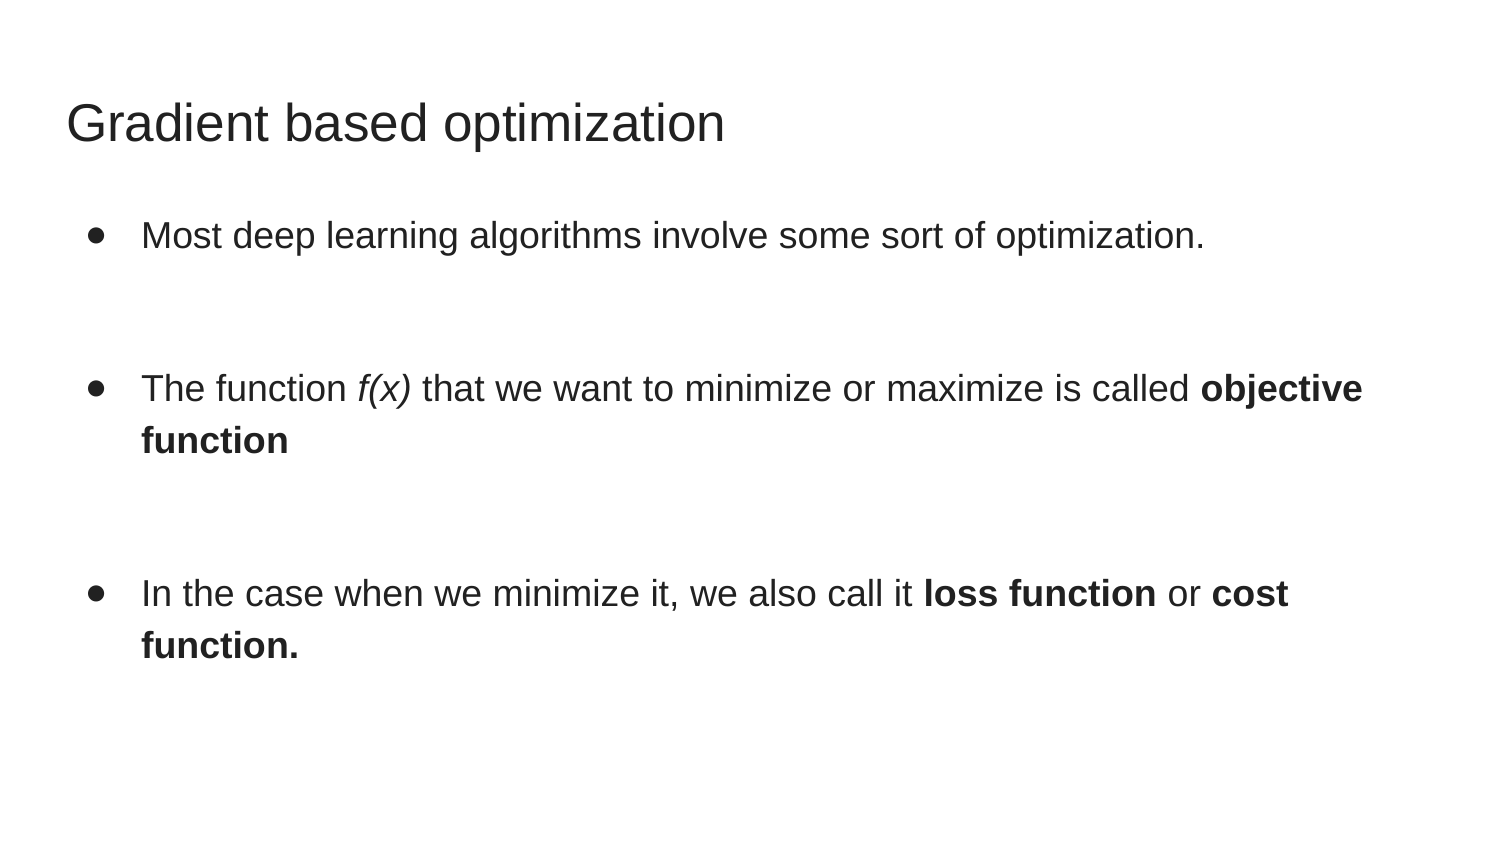

# Gradient based optimization
Most deep learning algorithms involve some sort of optimization.

The function f(x) that we want to minimize or maximize is called objective function

In the case when we minimize it, we also call it loss function or cost function.